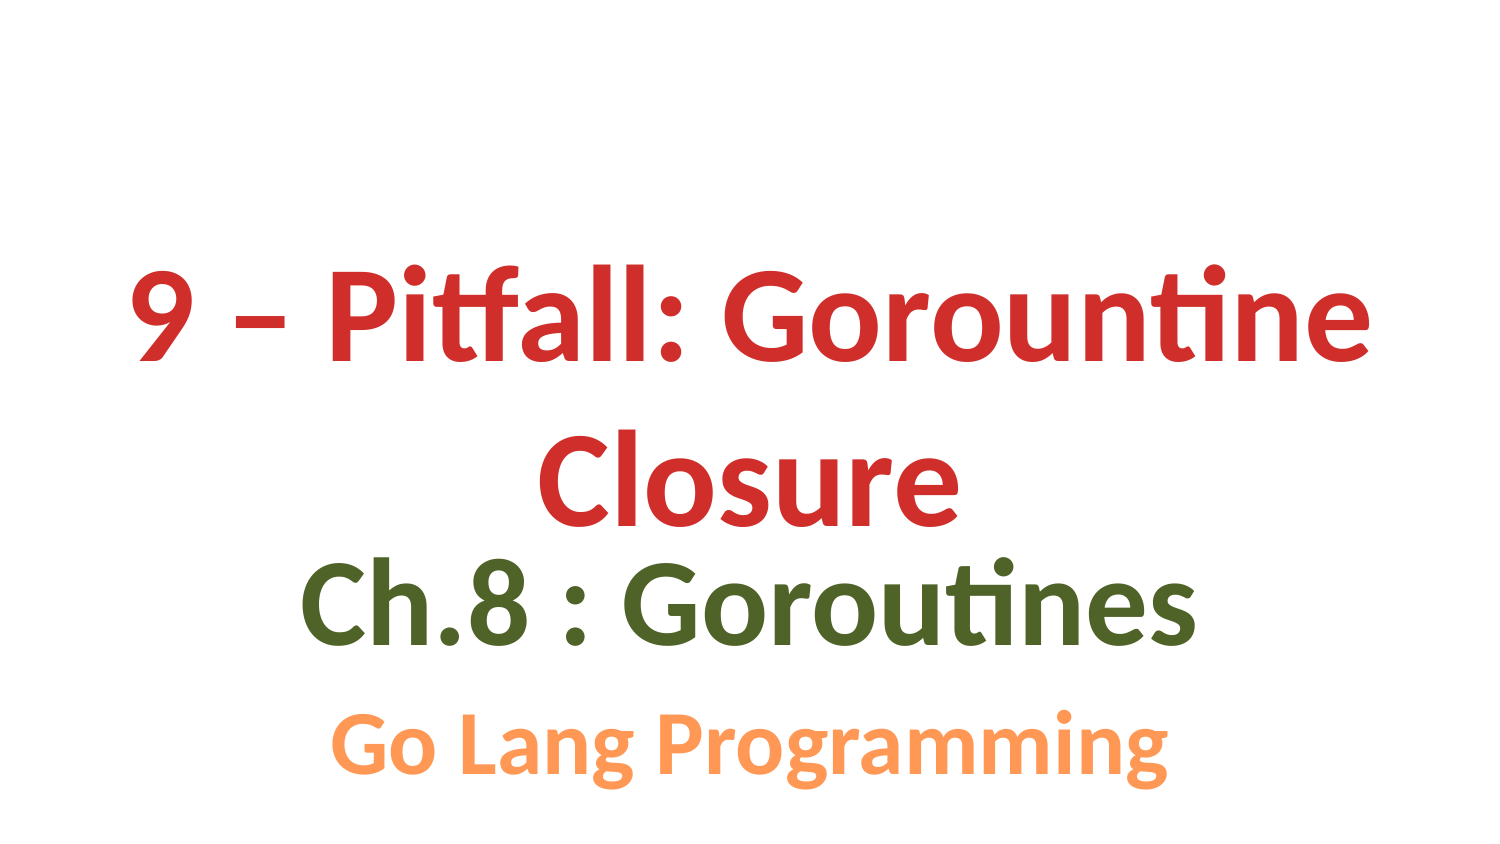

9 – Pitfall: Gorountine Closure
Ch.8 : Goroutines
Go Lang Programming